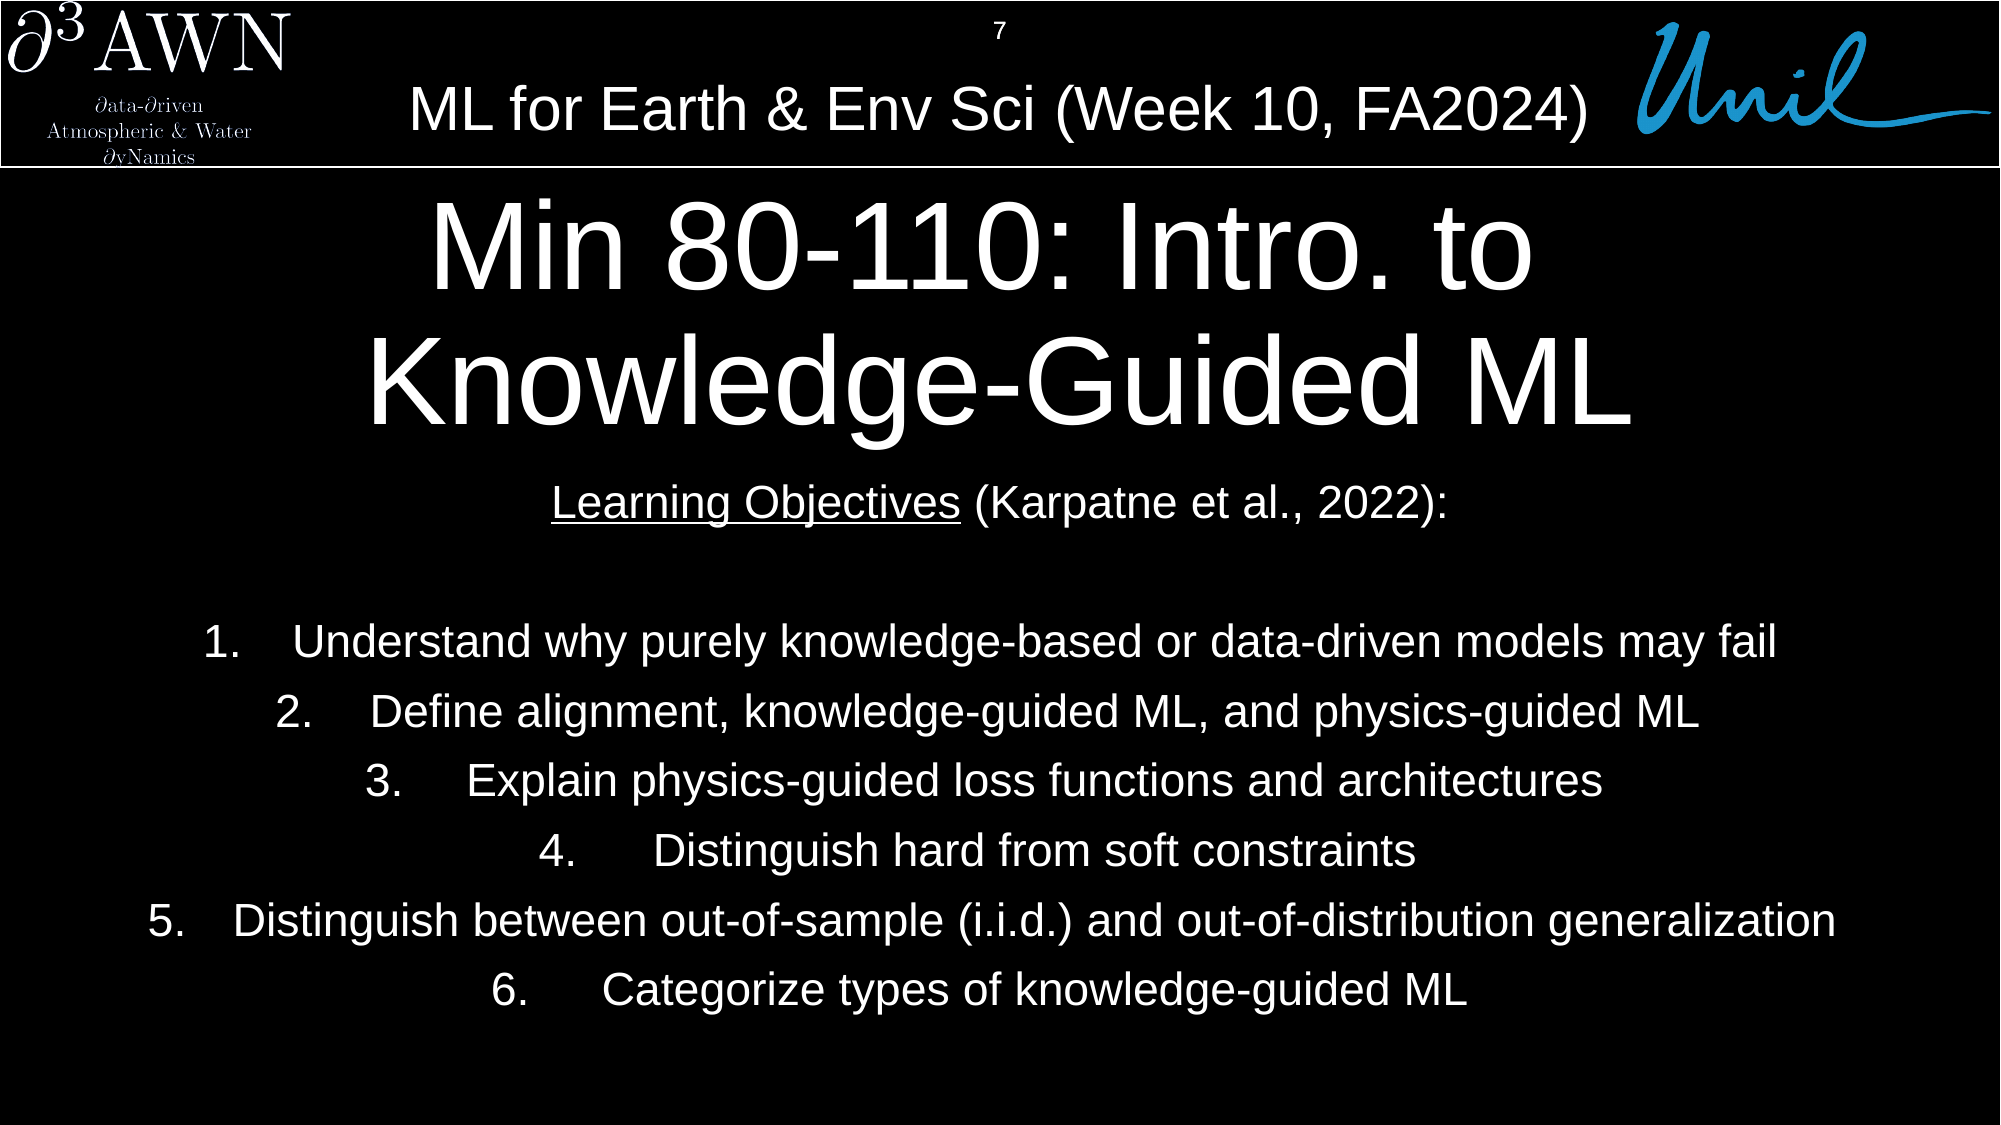

7
# Min 80-110: Intro. to Knowledge-Guided ML
Learning Objectives (Karpatne et al., 2022):

Understand why purely knowledge-based or data-driven models may fail
Define alignment, knowledge-guided ML, and physics-guided ML
Explain physics-guided loss functions and architectures
Distinguish hard from soft constraints
Distinguish between out-of-sample (i.i.d.) and out-of-distribution generalization
Categorize types of knowledge-guided ML